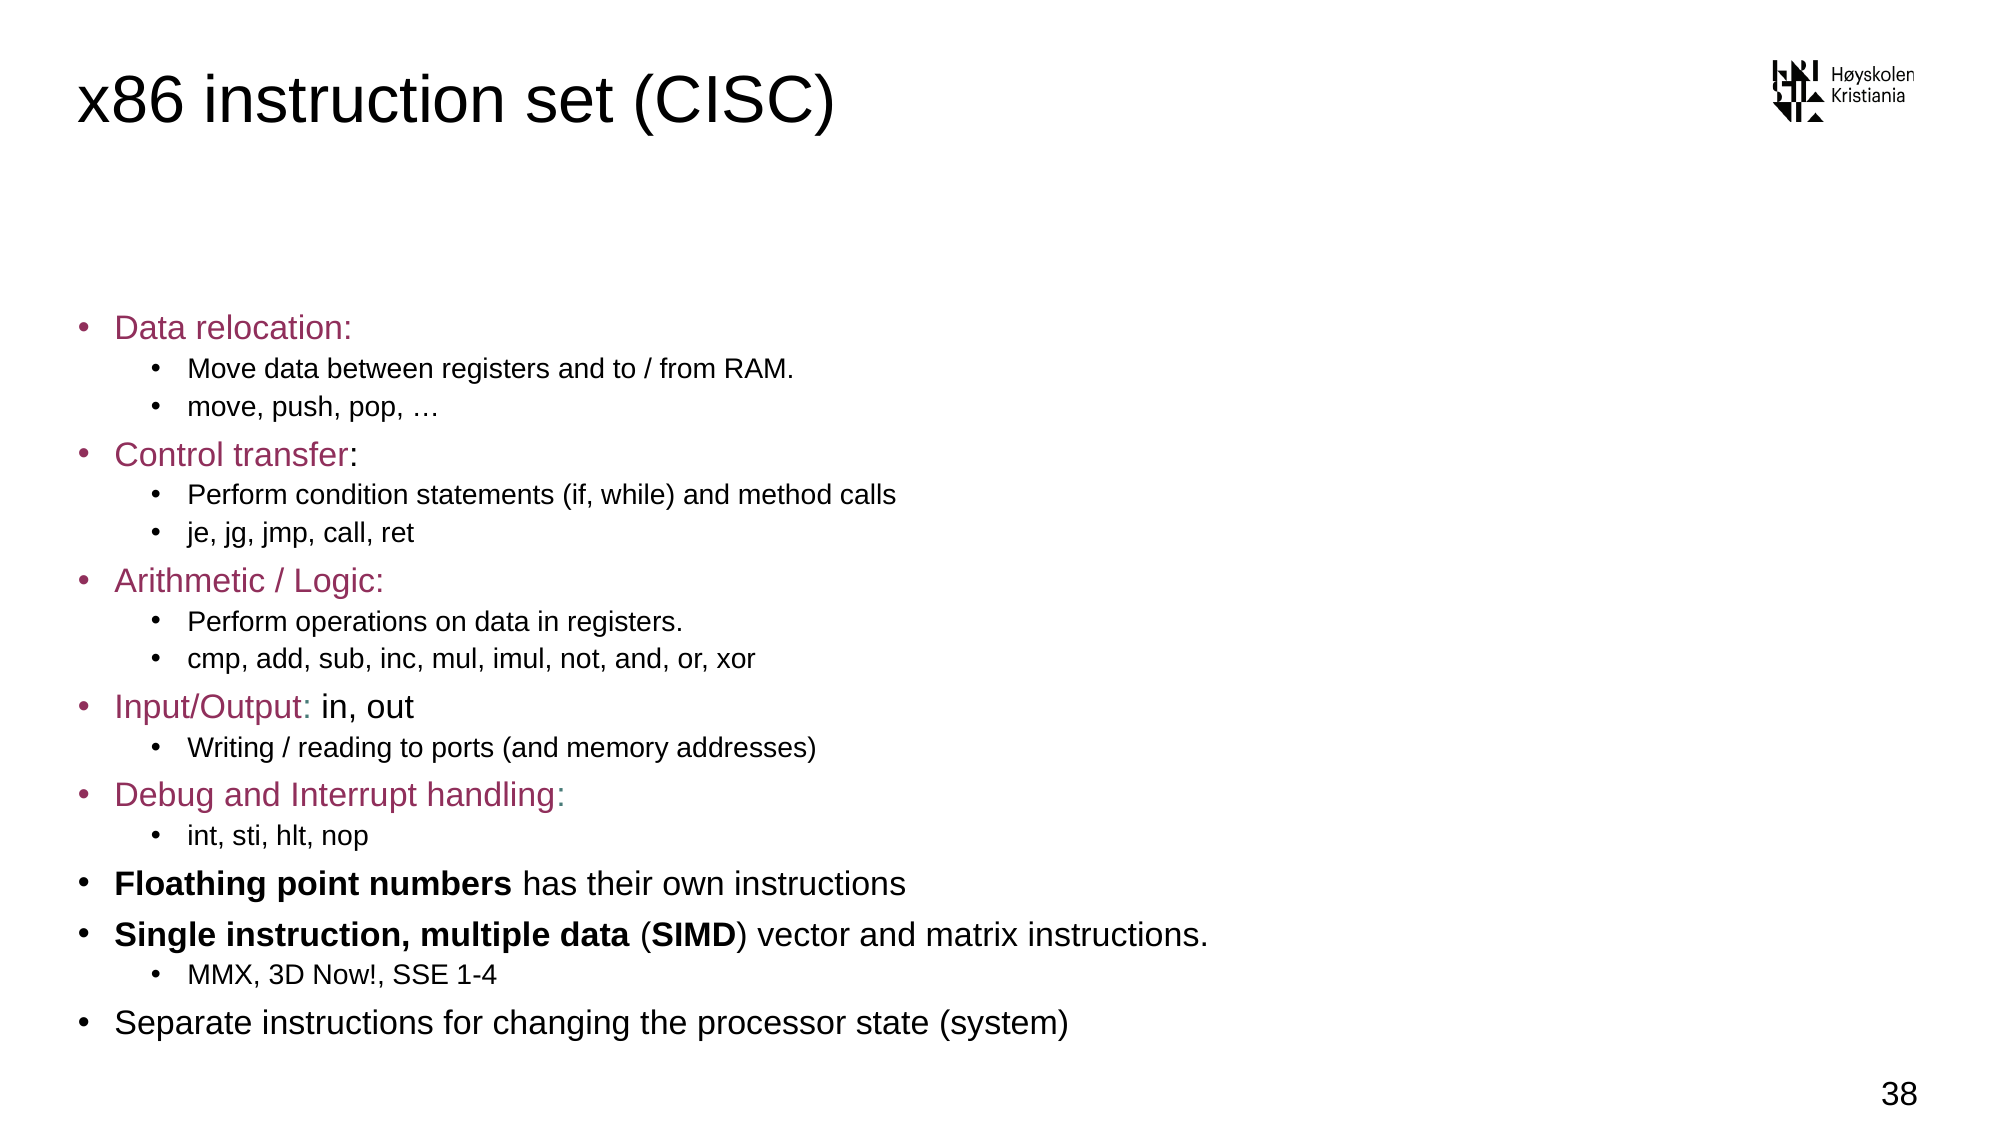

# x86 instruction set (CISC)
Data relocation:
Move data between registers and to / from RAM.
move, push, pop, …
Control transfer:
Perform condition statements (if, while) and method calls
je, jg, jmp, call, ret
Arithmetic / Logic:
Perform operations on data in registers.
cmp, add, sub, inc, mul, imul, not, and, or, xor
Input/Output: in, out
Writing / reading to ports (and memory addresses)
Debug and Interrupt handling:
int, sti, hlt, nop
Floathing point numbers has their own instructions
Single instruction, multiple data (SIMD) vector and matrix instructions.
MMX, 3D Now!, SSE 1-4
Separate instructions for changing the processor state (system)